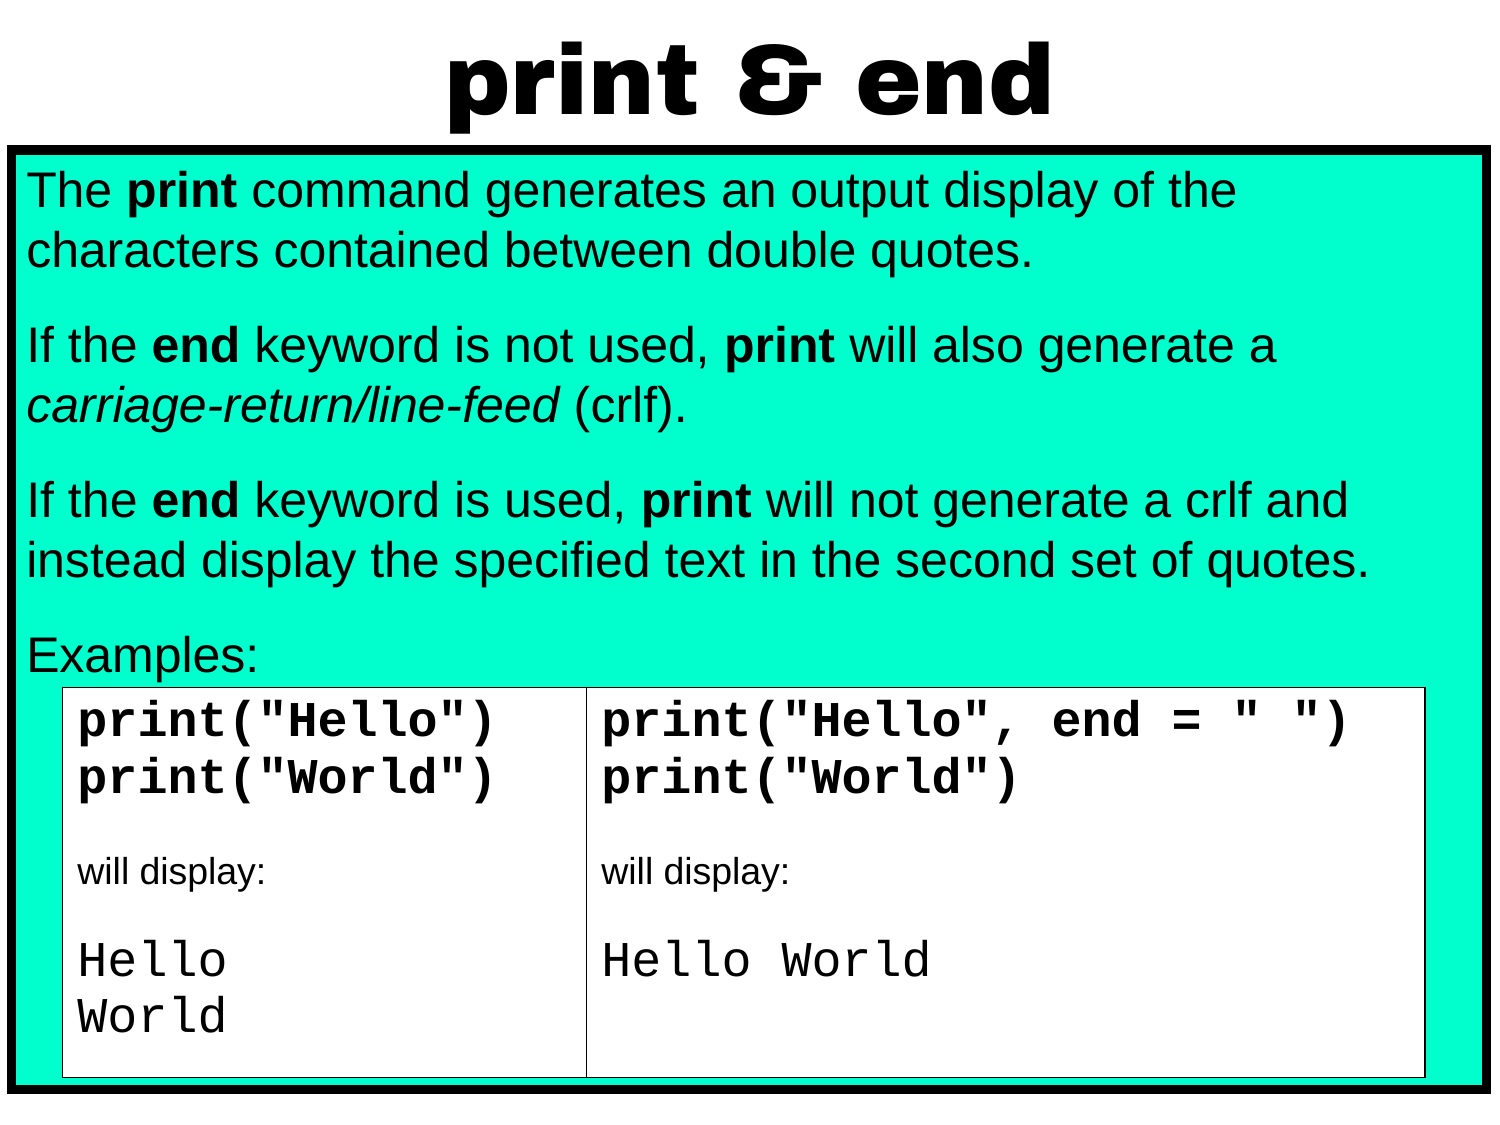

# print & end
The print command generates an output display of the characters contained between double quotes.

If the end keyword is not used, print will also generate a carriage-return/line-feed (crlf).

If the end keyword is used, print will not generate a crlf and instead display the specified text in the second set of quotes.

Examples:

| print("Hello") print("World")   will display:   Hello World | print("Hello", end = " ") print("World")   will display:   Hello World |
| --- | --- |